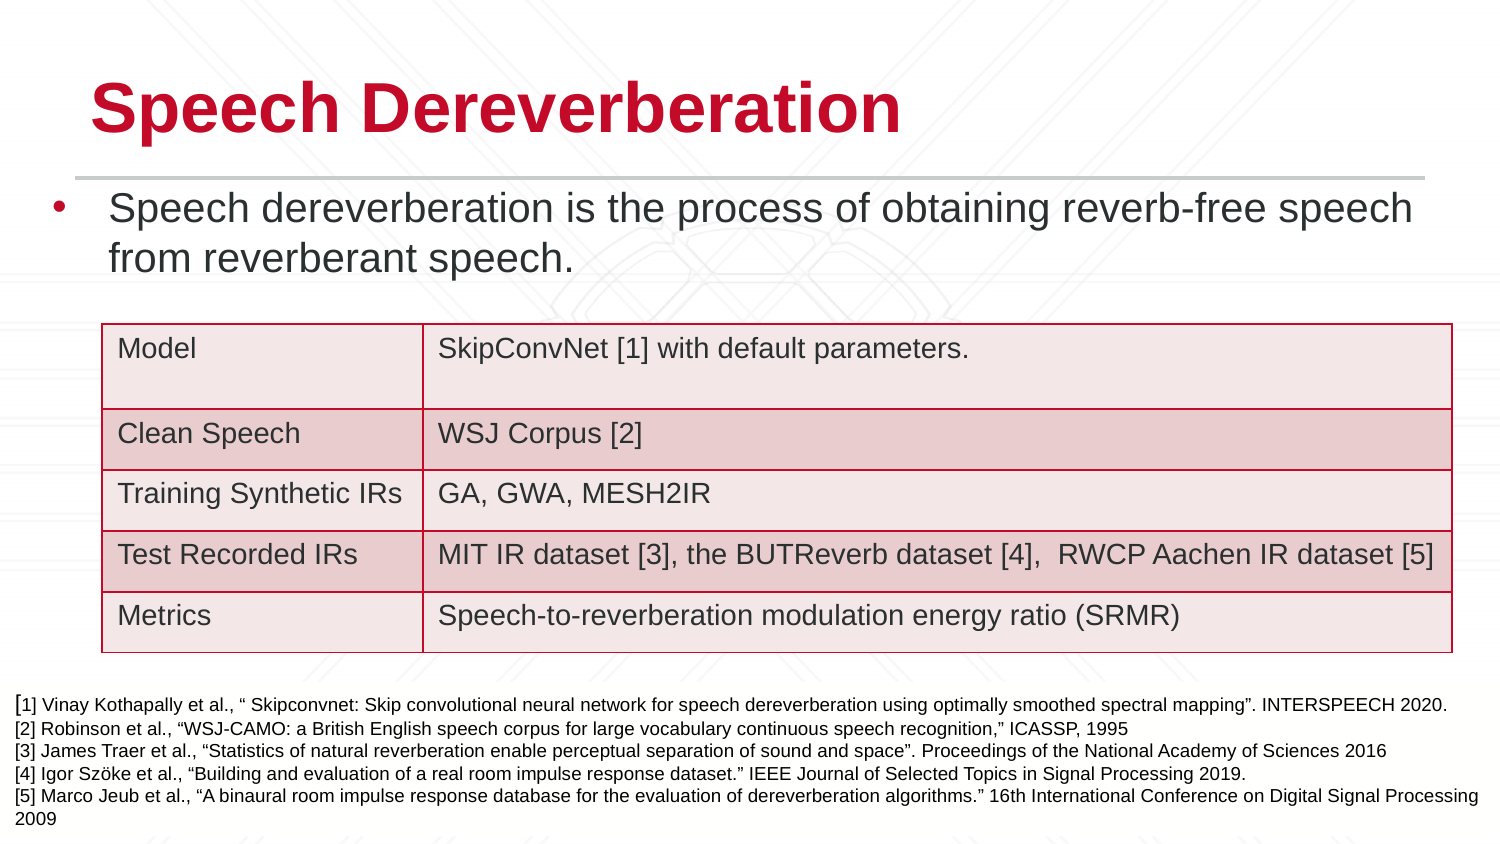

# Speech Dereverberation

Speech dereverberation is the process of obtaining reverb-free speech from reverberant speech.

| Model | SkipConvNet [1] with default parameters. |
| --- | --- |
| Clean Speech | WSJ Corpus [2] |
| Training Synthetic IRs | GA, GWA, MESH2IR |
| Test Recorded IRs | MIT IR dataset [3], the BUTReverb dataset [4], RWCP Aachen IR dataset [5] |
| Metrics | Speech-to-reverberation modulation energy ratio (SRMR) |
[1] Vinay Kothapally et al., “ Skipconvnet: Skip convolutional neural network for speech dereverberation using optimally smoothed spectral mapping”. INTERSPEECH 2020.
[2] Robinson et al., “WSJ-CAMO: a British English speech corpus for large vocabulary continuous speech recognition,” ICASSP, 1995
[3] James Traer et al., “Statistics of natural reverberation enable perceptual separation of sound and space”. Proceedings of the National Academy of Sciences 2016
[4] Igor Szöke et al., “Building and evaluation of a real room impulse response dataset.” IEEE Journal of Selected Topics in Signal Processing 2019.
[5] Marco Jeub et al., “A binaural room impulse response database for the evaluation of dereverberation algorithms.” 16th International Conference on Digital Signal Processing 2009